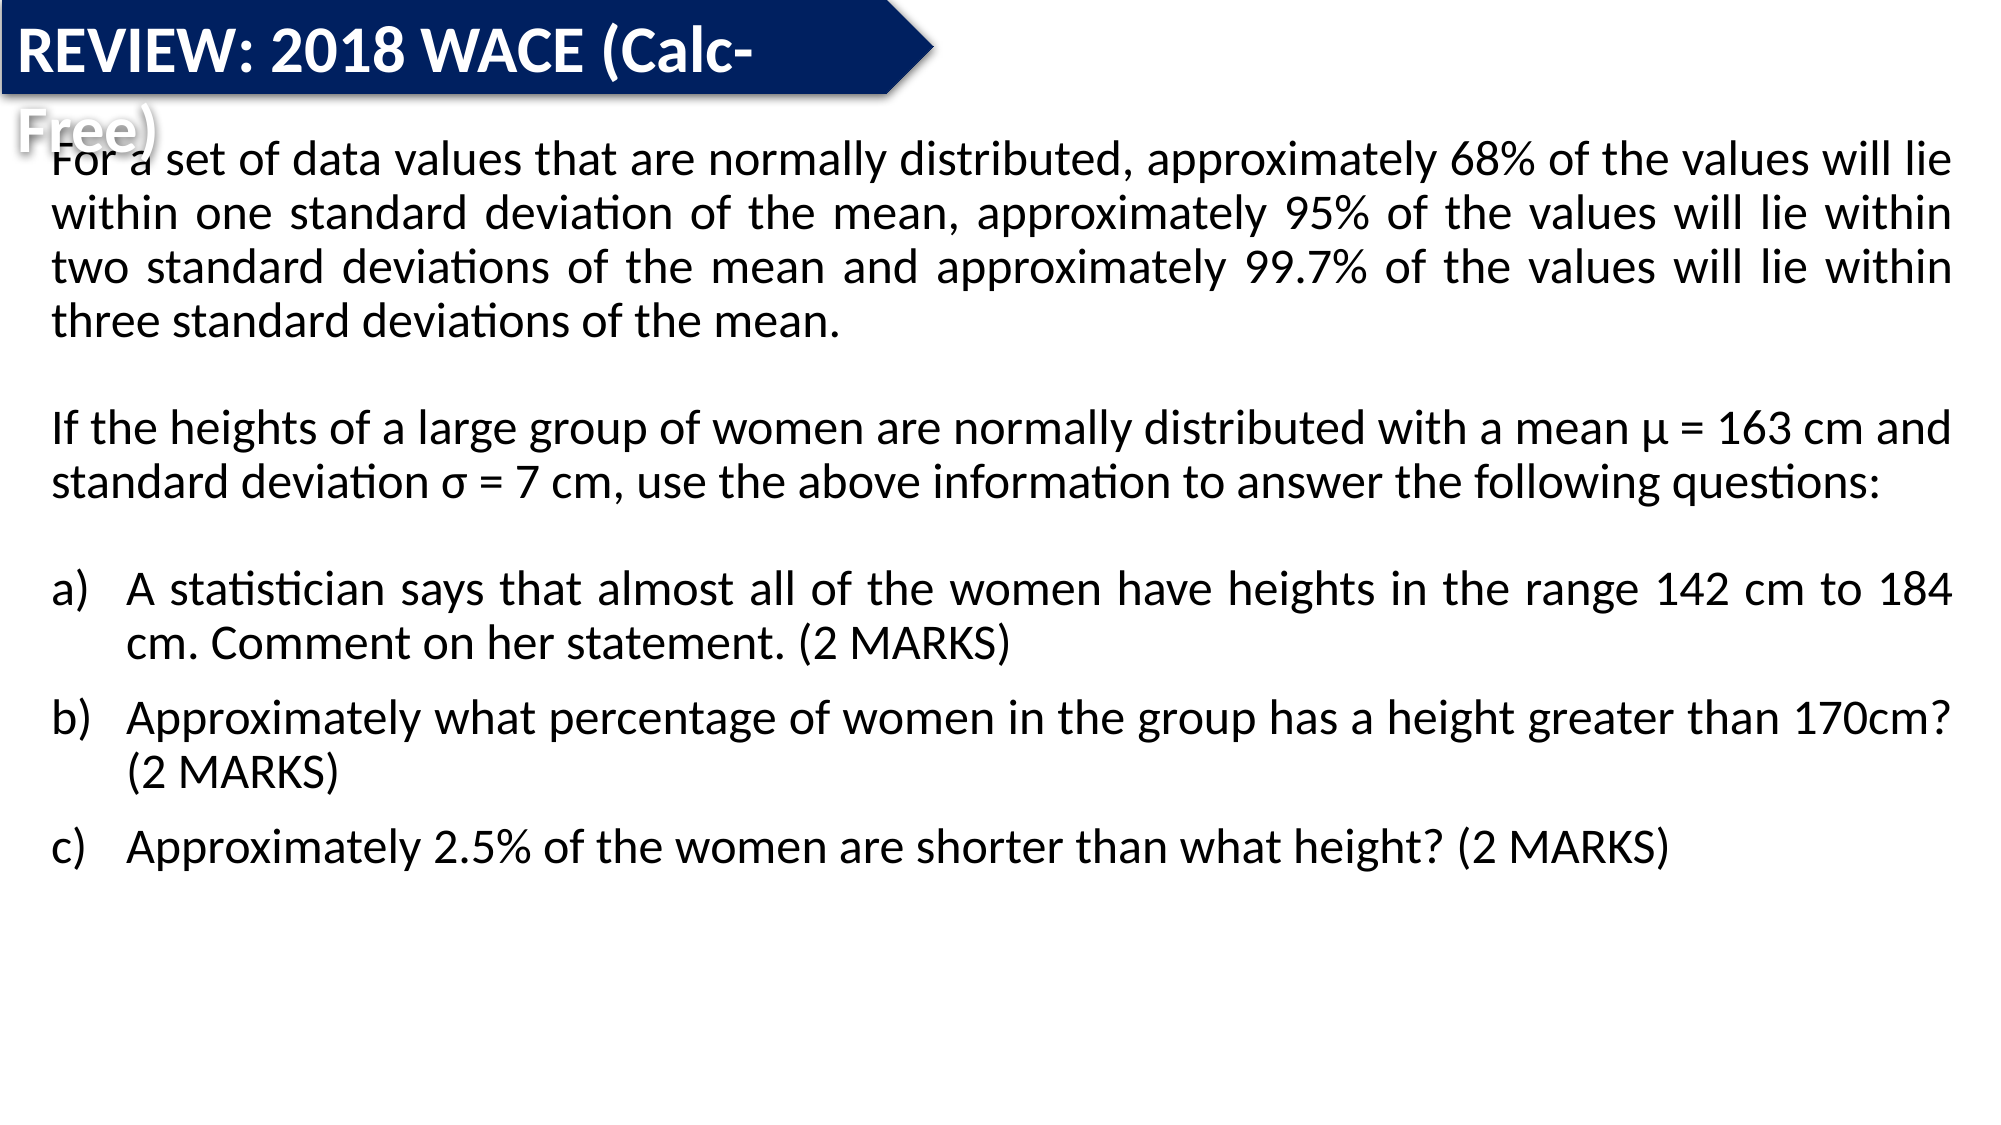

REVIEW: 2018 WACE (Calc-Free)
For a set of data values that are normally distributed, approximately 68% of the values will lie within one standard deviation of the mean, approximately 95% of the values will lie within two standard deviations of the mean and approximately 99.7% of the values will lie within three standard deviations of the mean.

If the heights of a large group of women are normally distributed with a mean µ = 163 cm and standard deviation σ = 7 cm, use the above information to answer the following questions:

A statistician says that almost all of the women have heights in the range 142 cm to 184 cm. Comment on her statement. (2 MARKS)
Approximately what percentage of women in the group has a height greater than 170cm? (2 MARKS)
Approximately 2.5% of the women are shorter than what height? (2 MARKS)